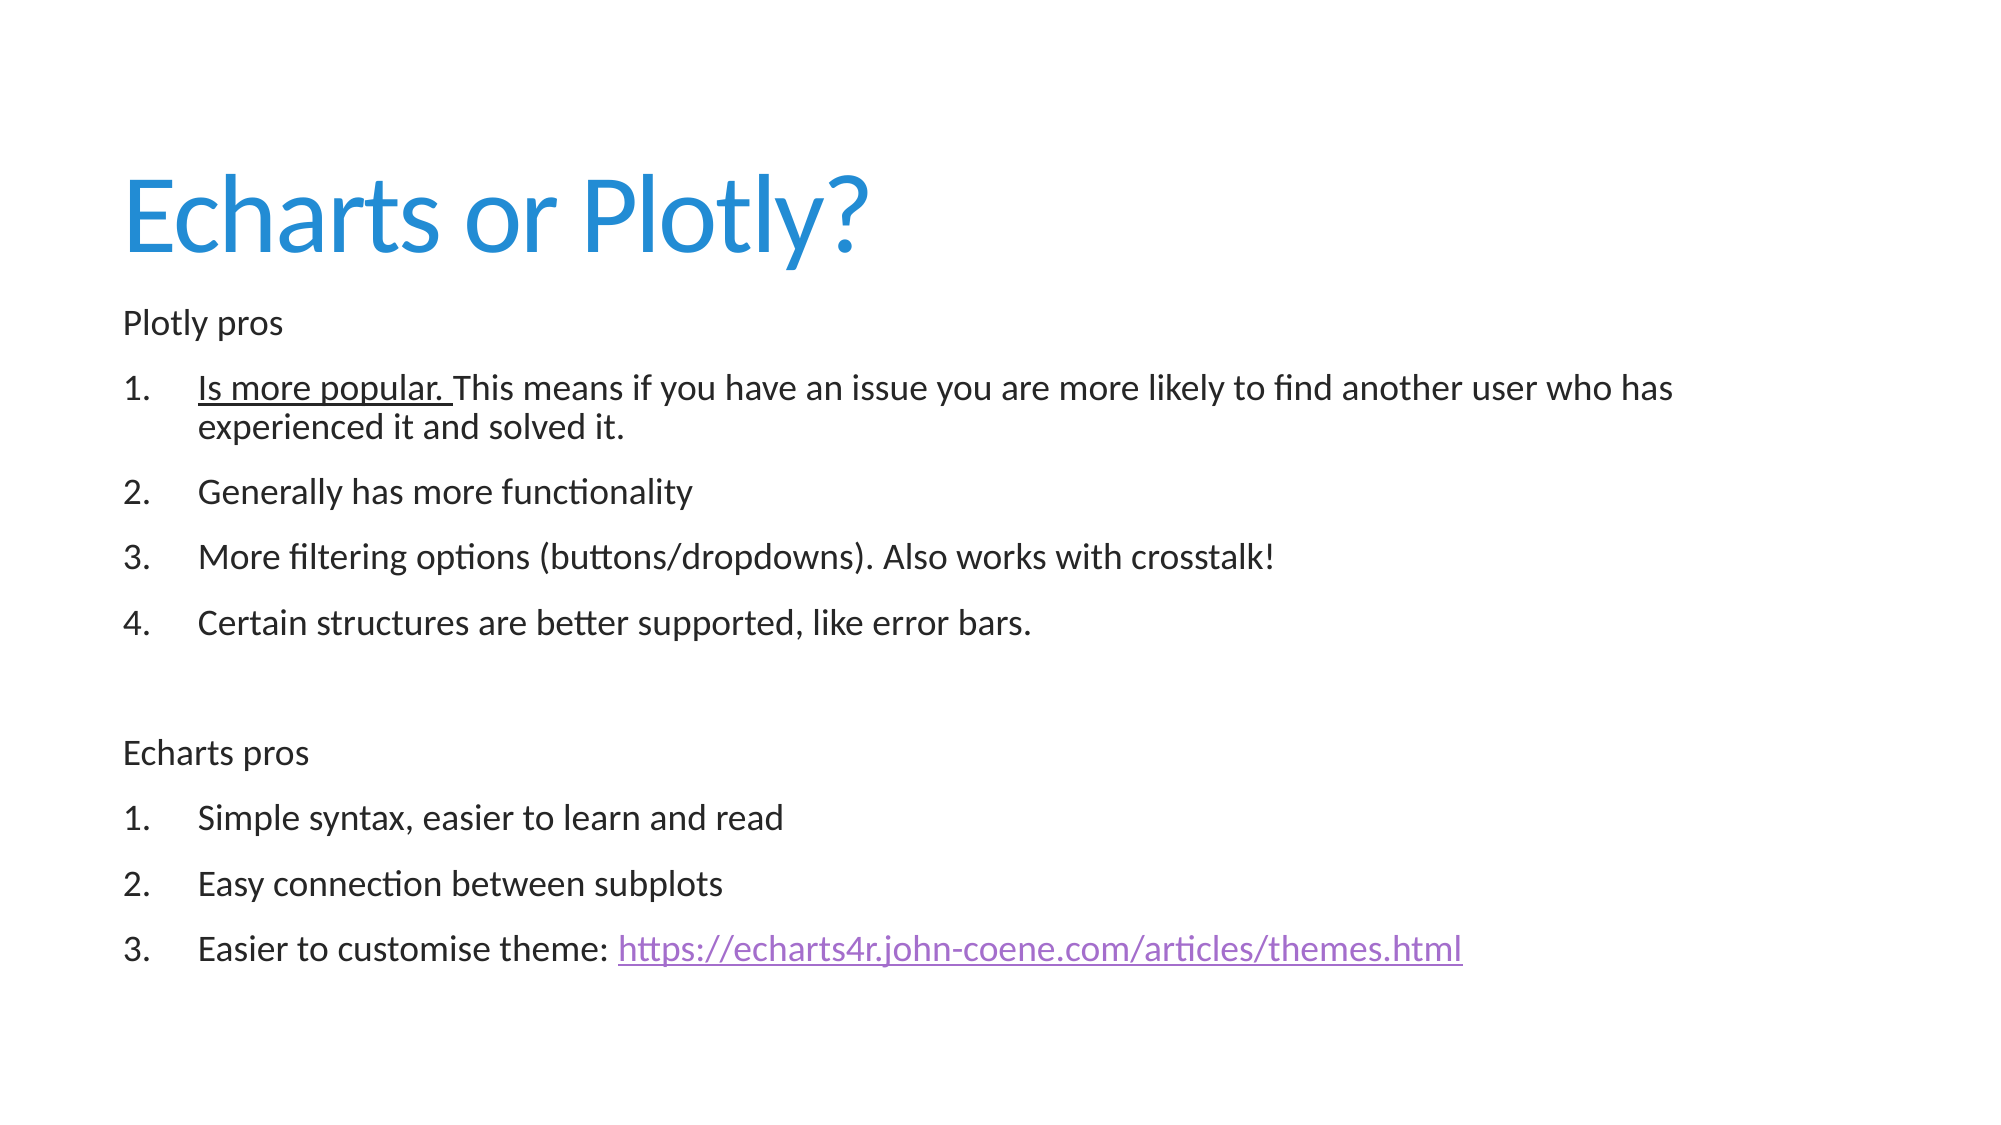

# Echarts or Plotly?
Plotly pros
Is more popular. This means if you have an issue you are more likely to find another user who has experienced it and solved it.
Generally has more functionality
More filtering options (buttons/dropdowns). Also works with crosstalk!
Certain structures are better supported, like error bars.

Echarts pros
Simple syntax, easier to learn and read
Easy connection between subplots
Easier to customise theme: https://echarts4r.john-coene.com/articles/themes.html